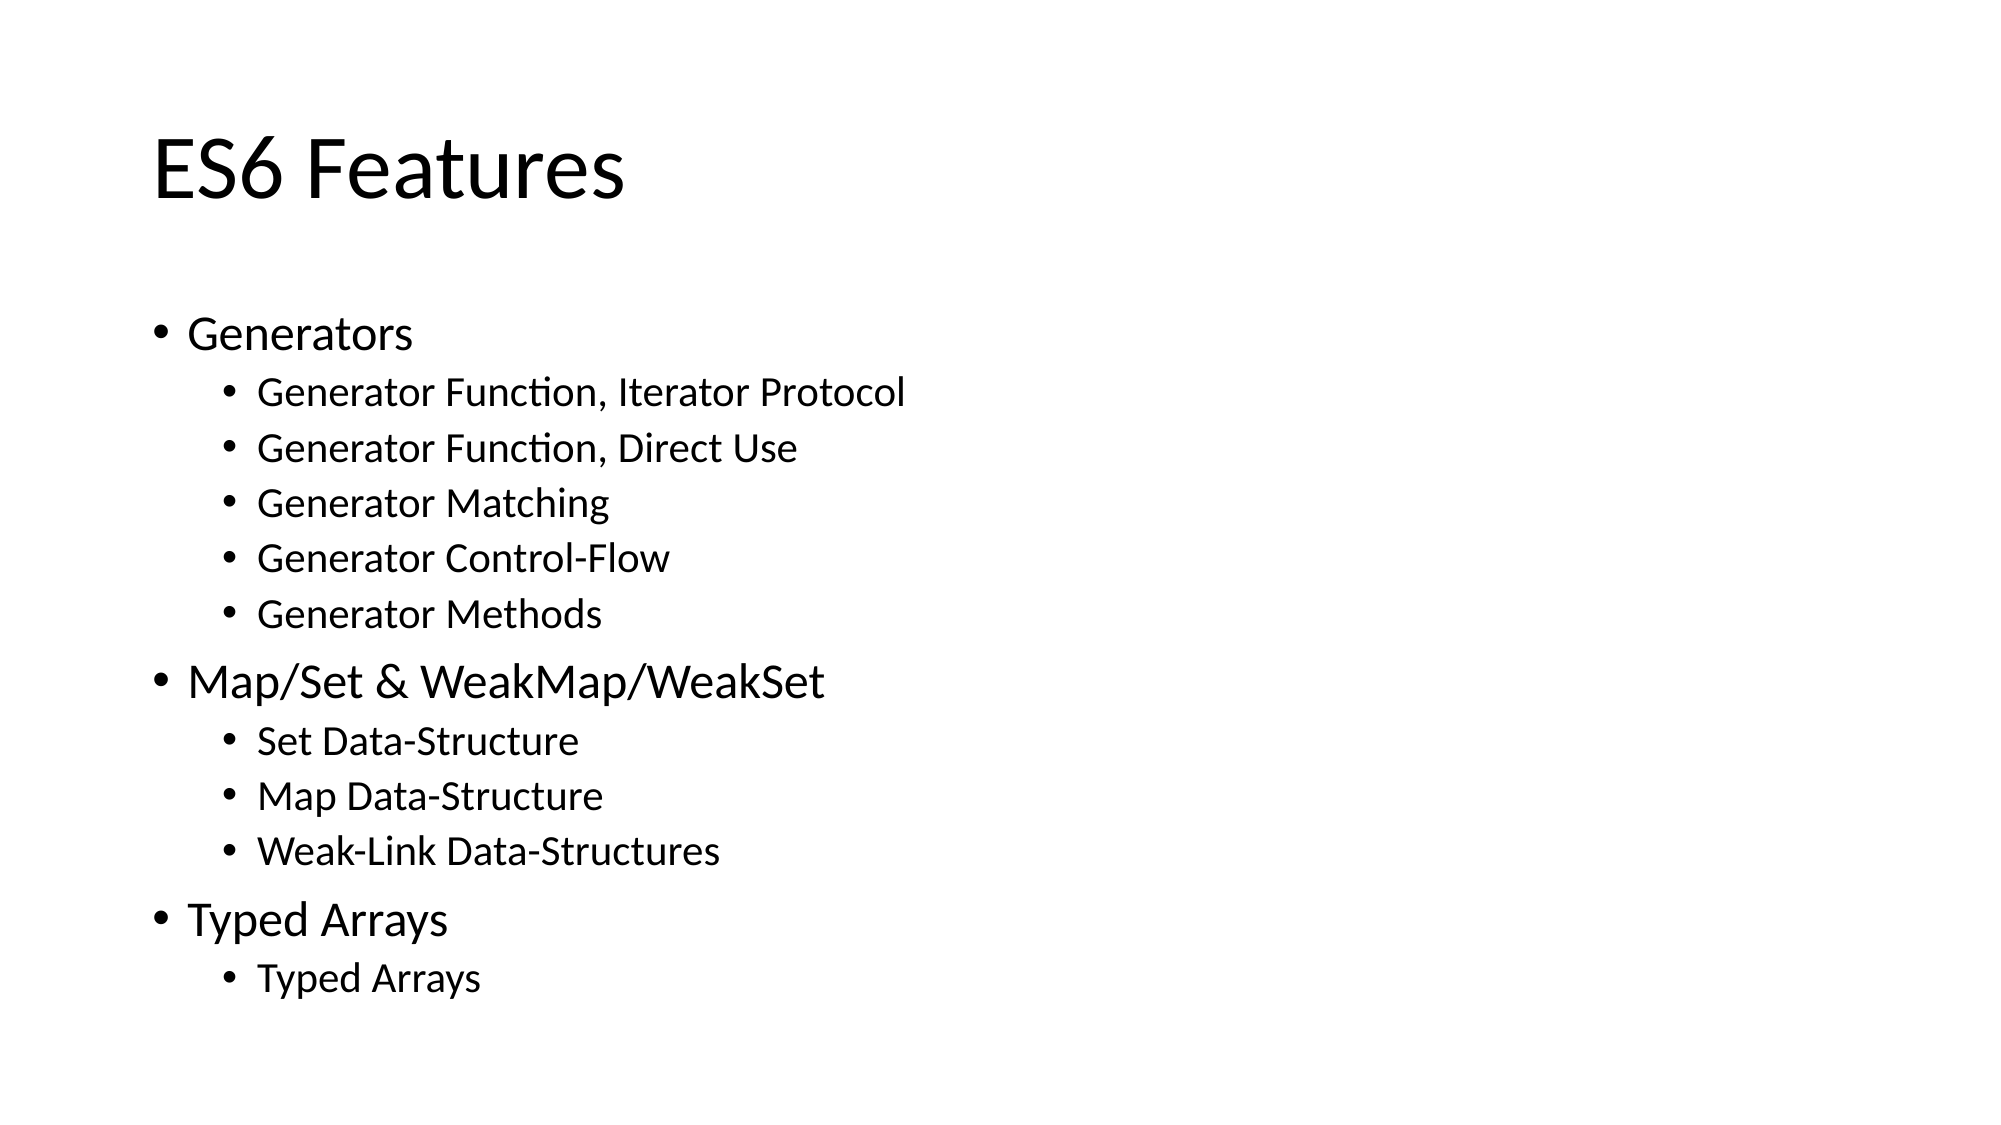

# ES6 Features
Generators
Generator Function, Iterator Protocol
Generator Function, Direct Use
Generator Matching
Generator Control-Flow
Generator Methods
Map/Set & WeakMap/WeakSet
Set Data-Structure
Map Data-Structure
Weak-Link Data-Structures
Typed Arrays
Typed Arrays